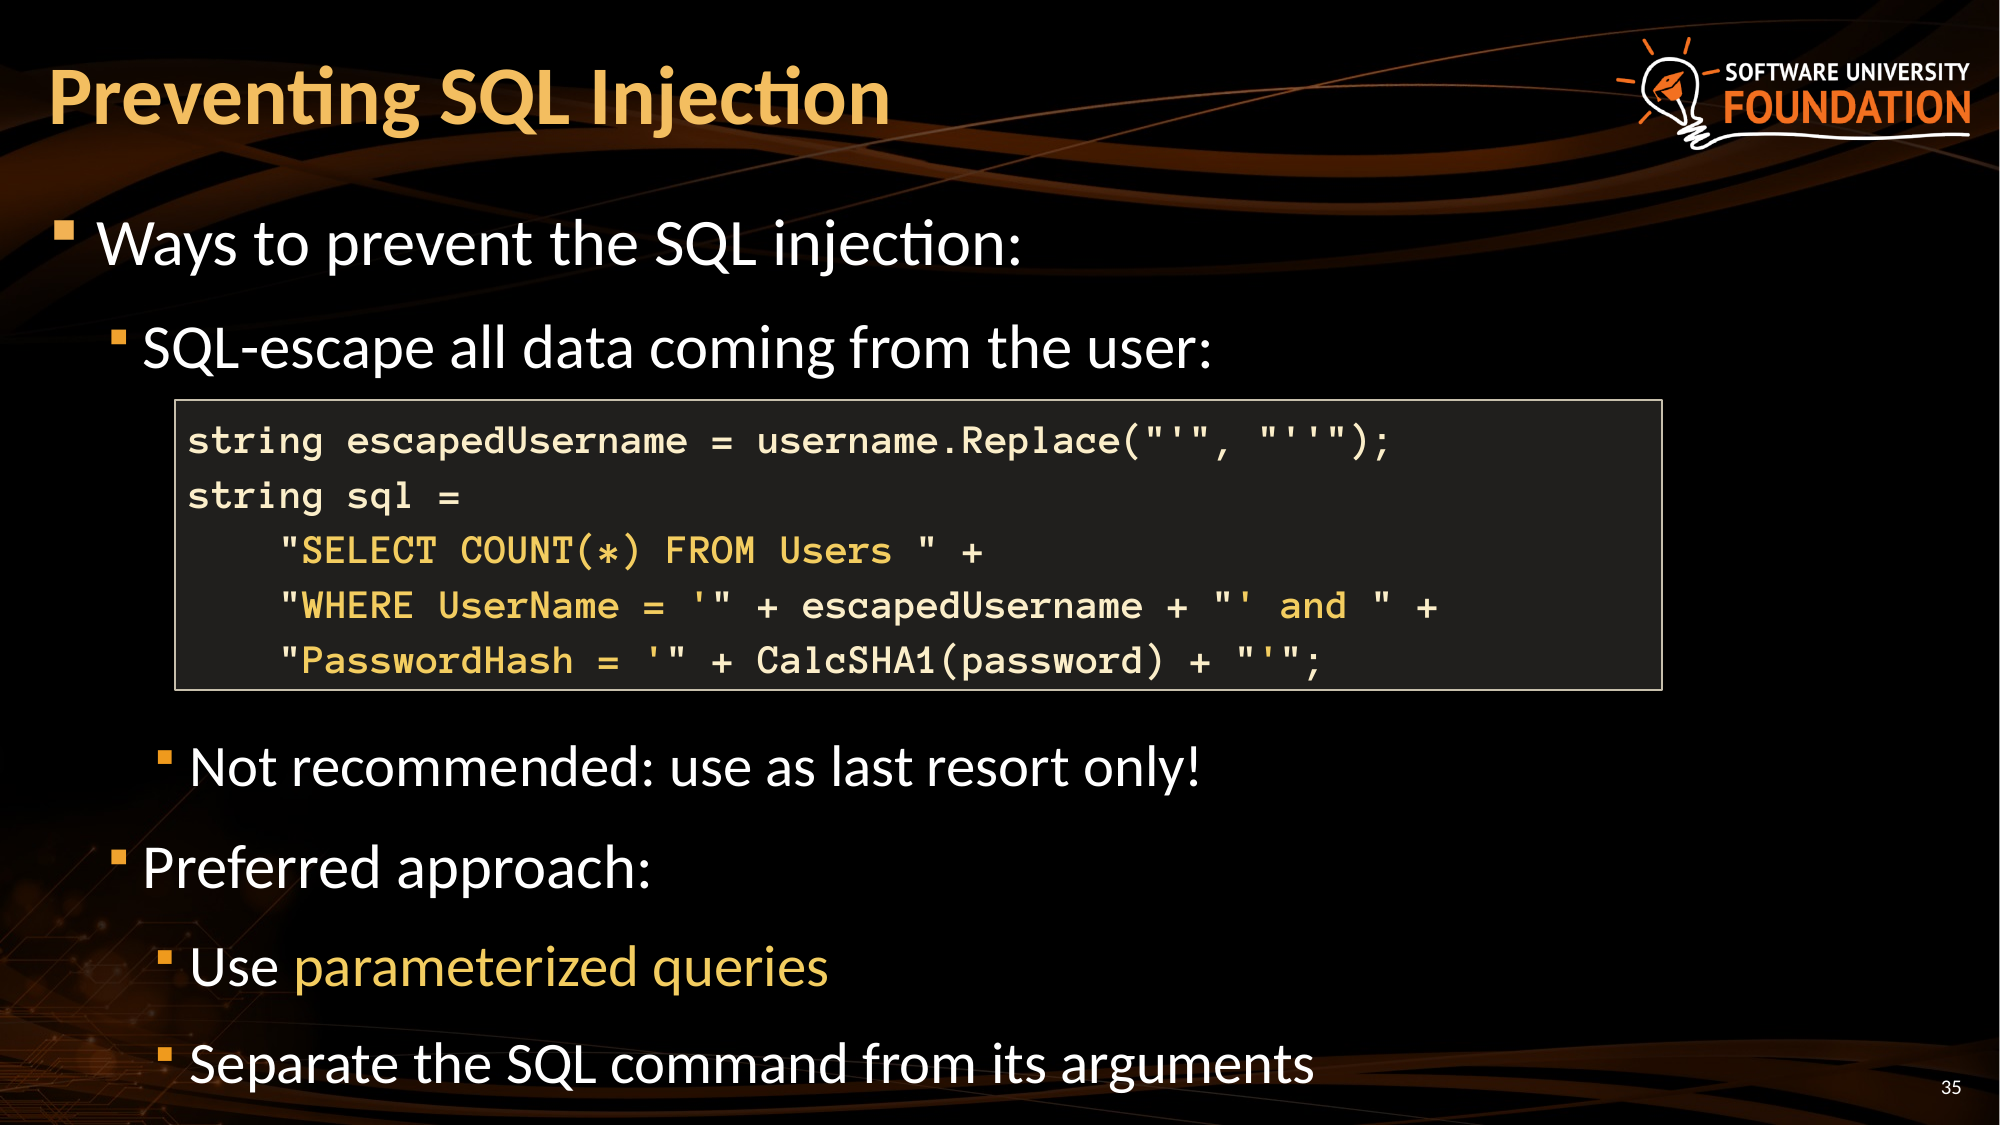

# Preventing SQL Injection
Ways to prevent the SQL injection:
SQL-escape all data coming from the user:

Not recommended: use as last resort only!
Preferred approach:
Use parameterized queries
Separate the SQL command from its arguments
string escapedUsername = username.Replace("'", "''");
string sql =
    "SELECT COUNT(*) FROM Users " +
    "WHERE UserName = '" + escapedUsername + "' and " +
    "PasswordHash = '" + CalcSHA1(password) + "'";
35